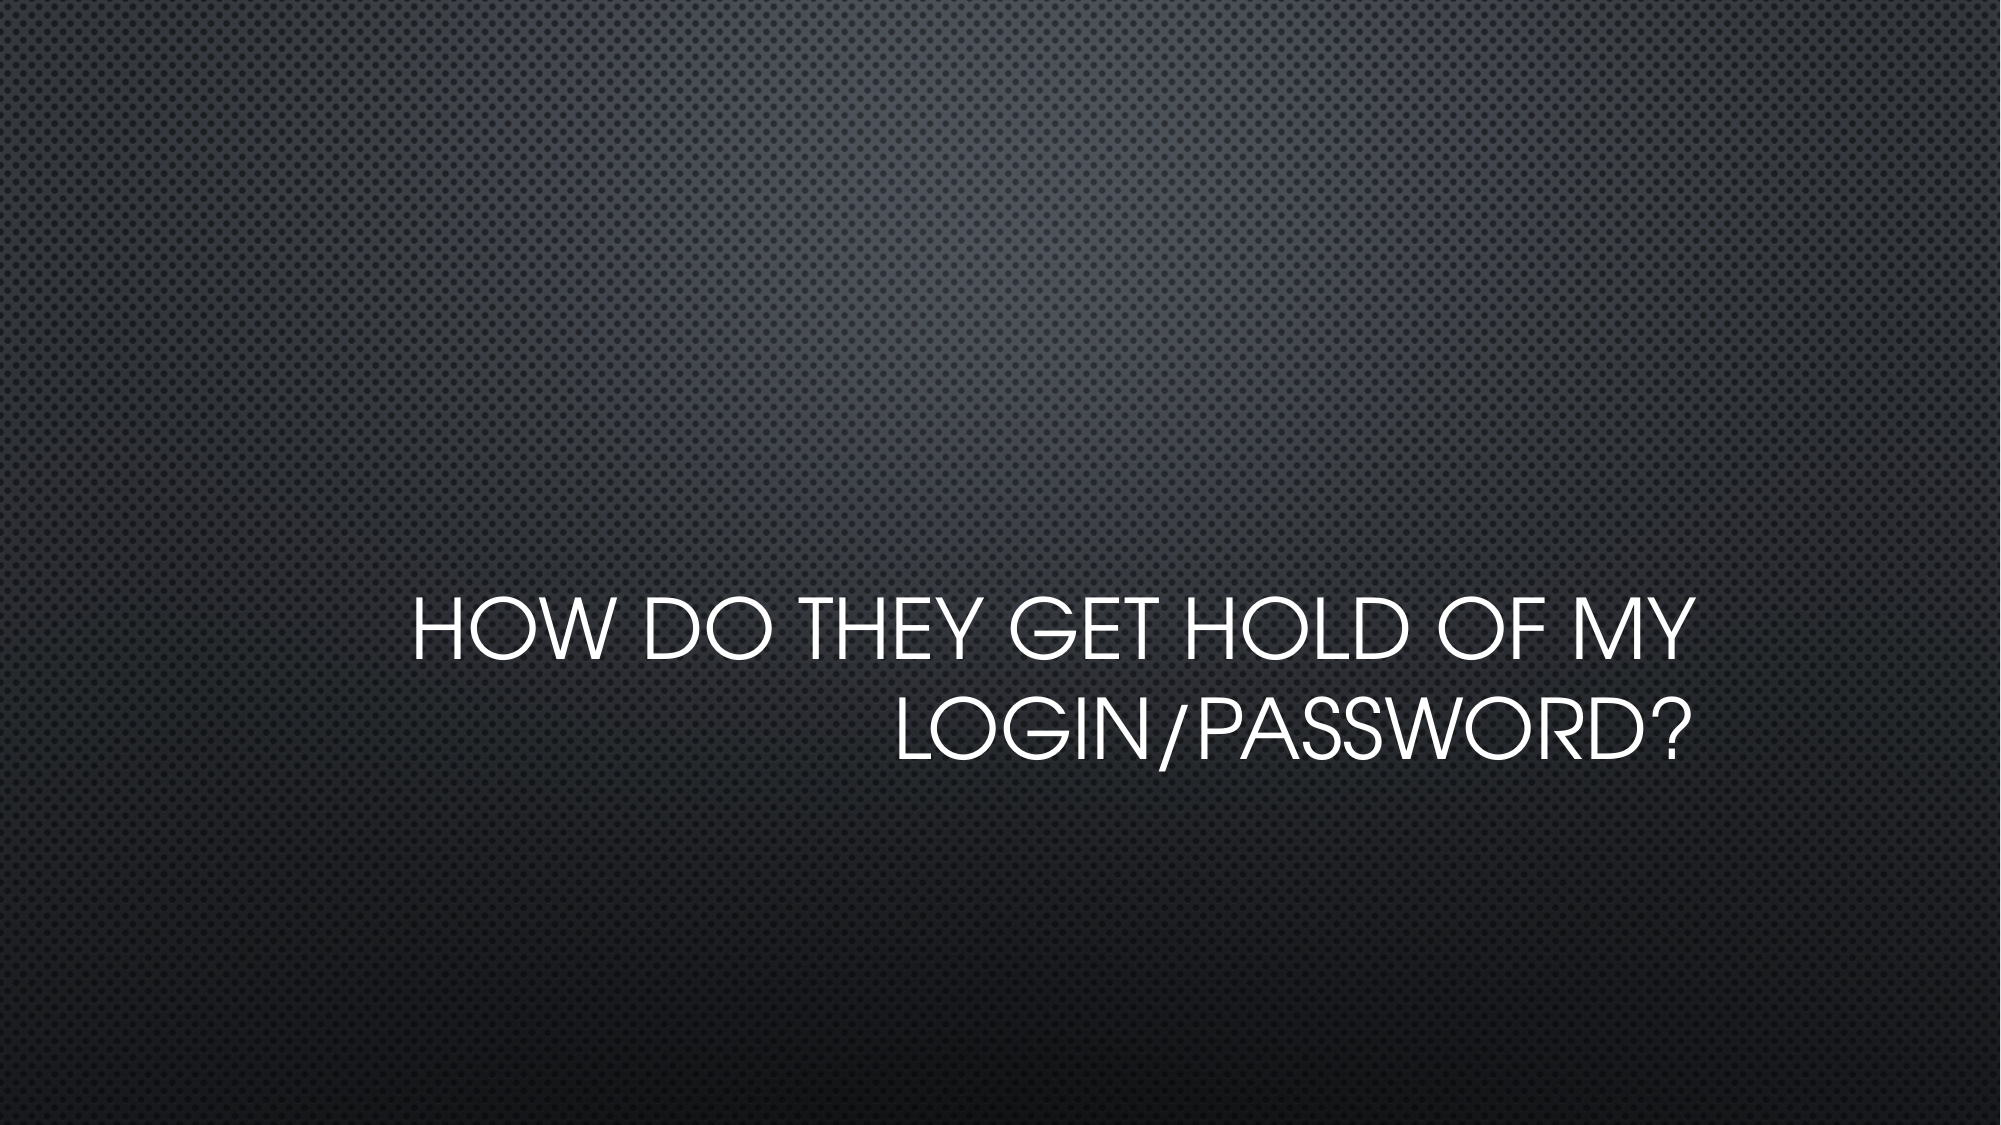

# How do they get hold of my login/password?